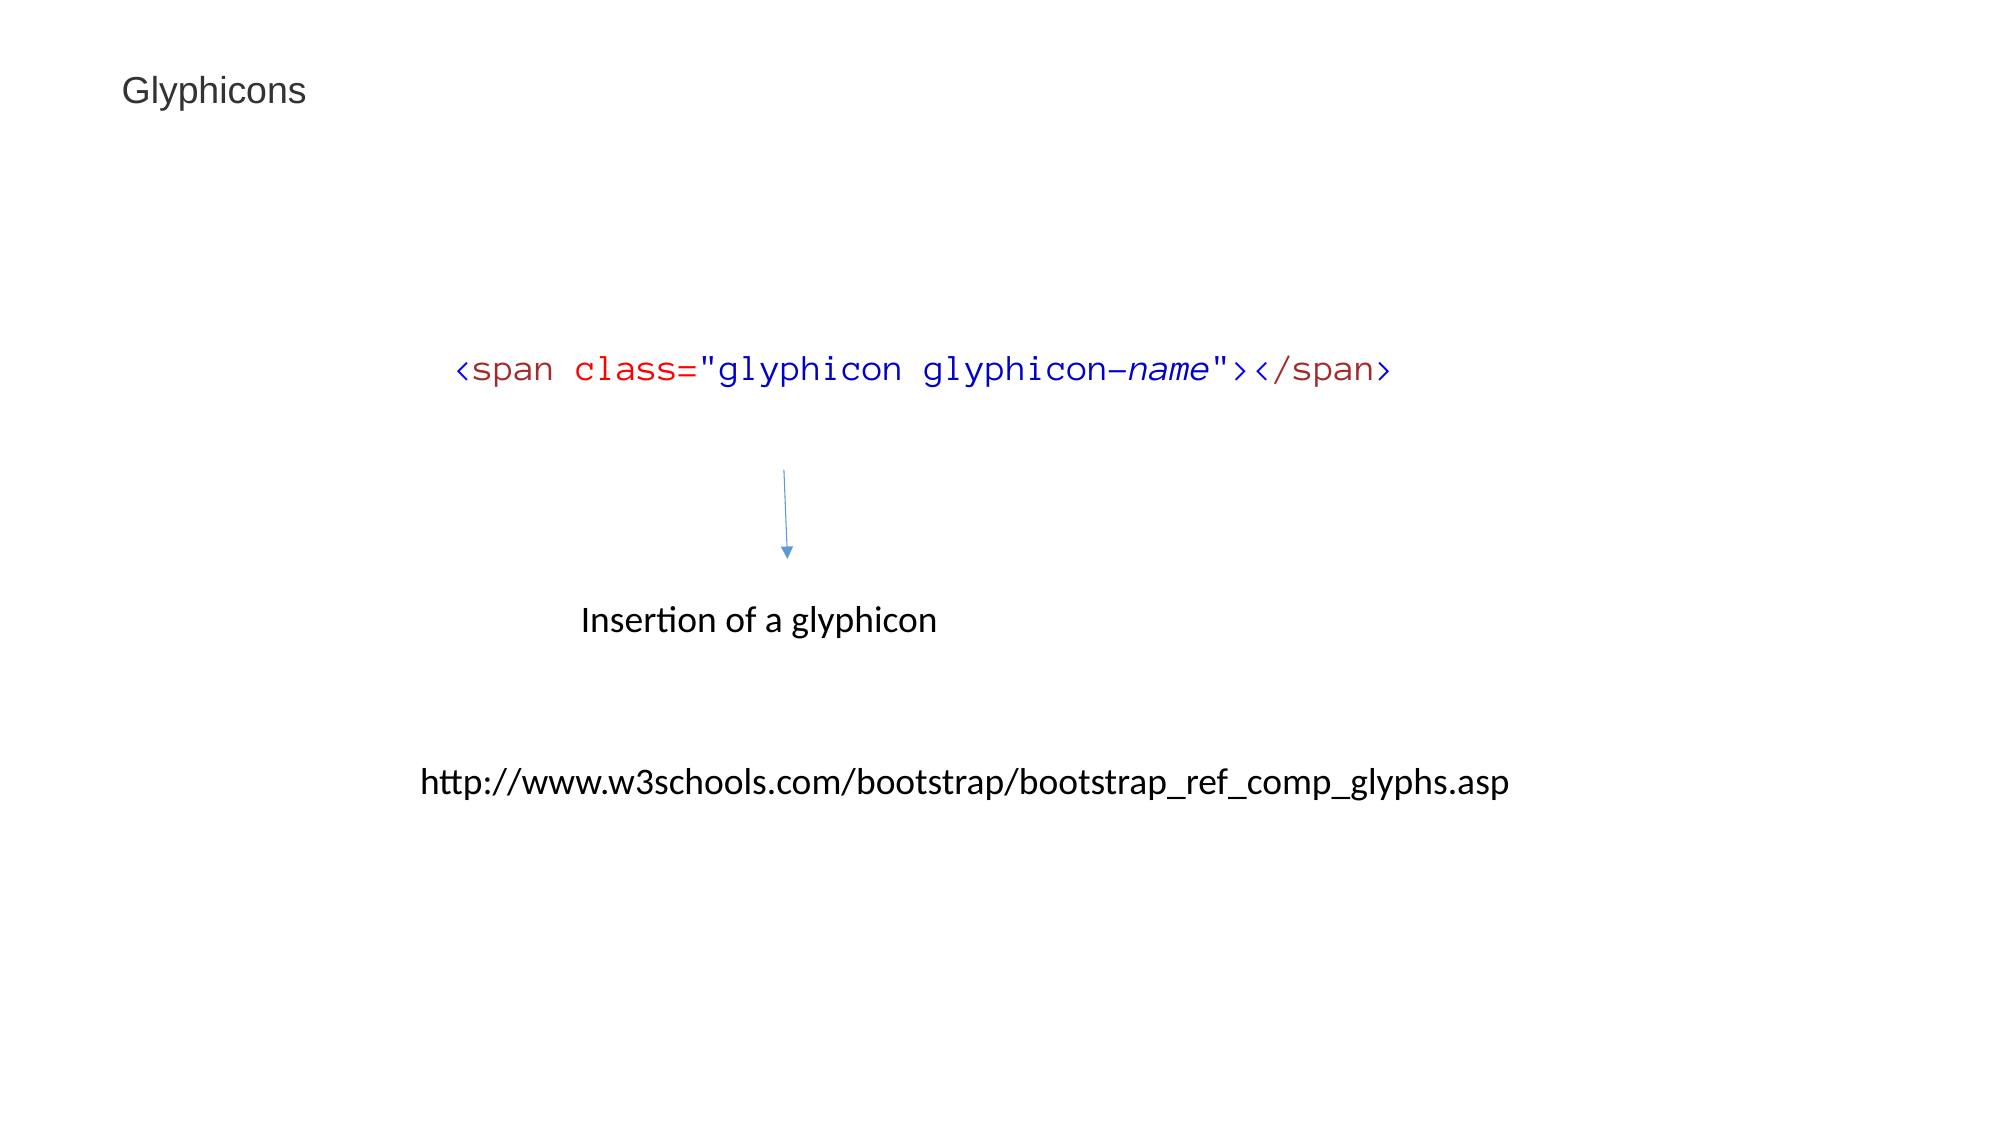

Glyphicons
<span class="glyphicon glyphicon-name"></span>
Insertion of a glyphicon
http://www.w3schools.com/bootstrap/bootstrap_ref_comp_glyphs.asp